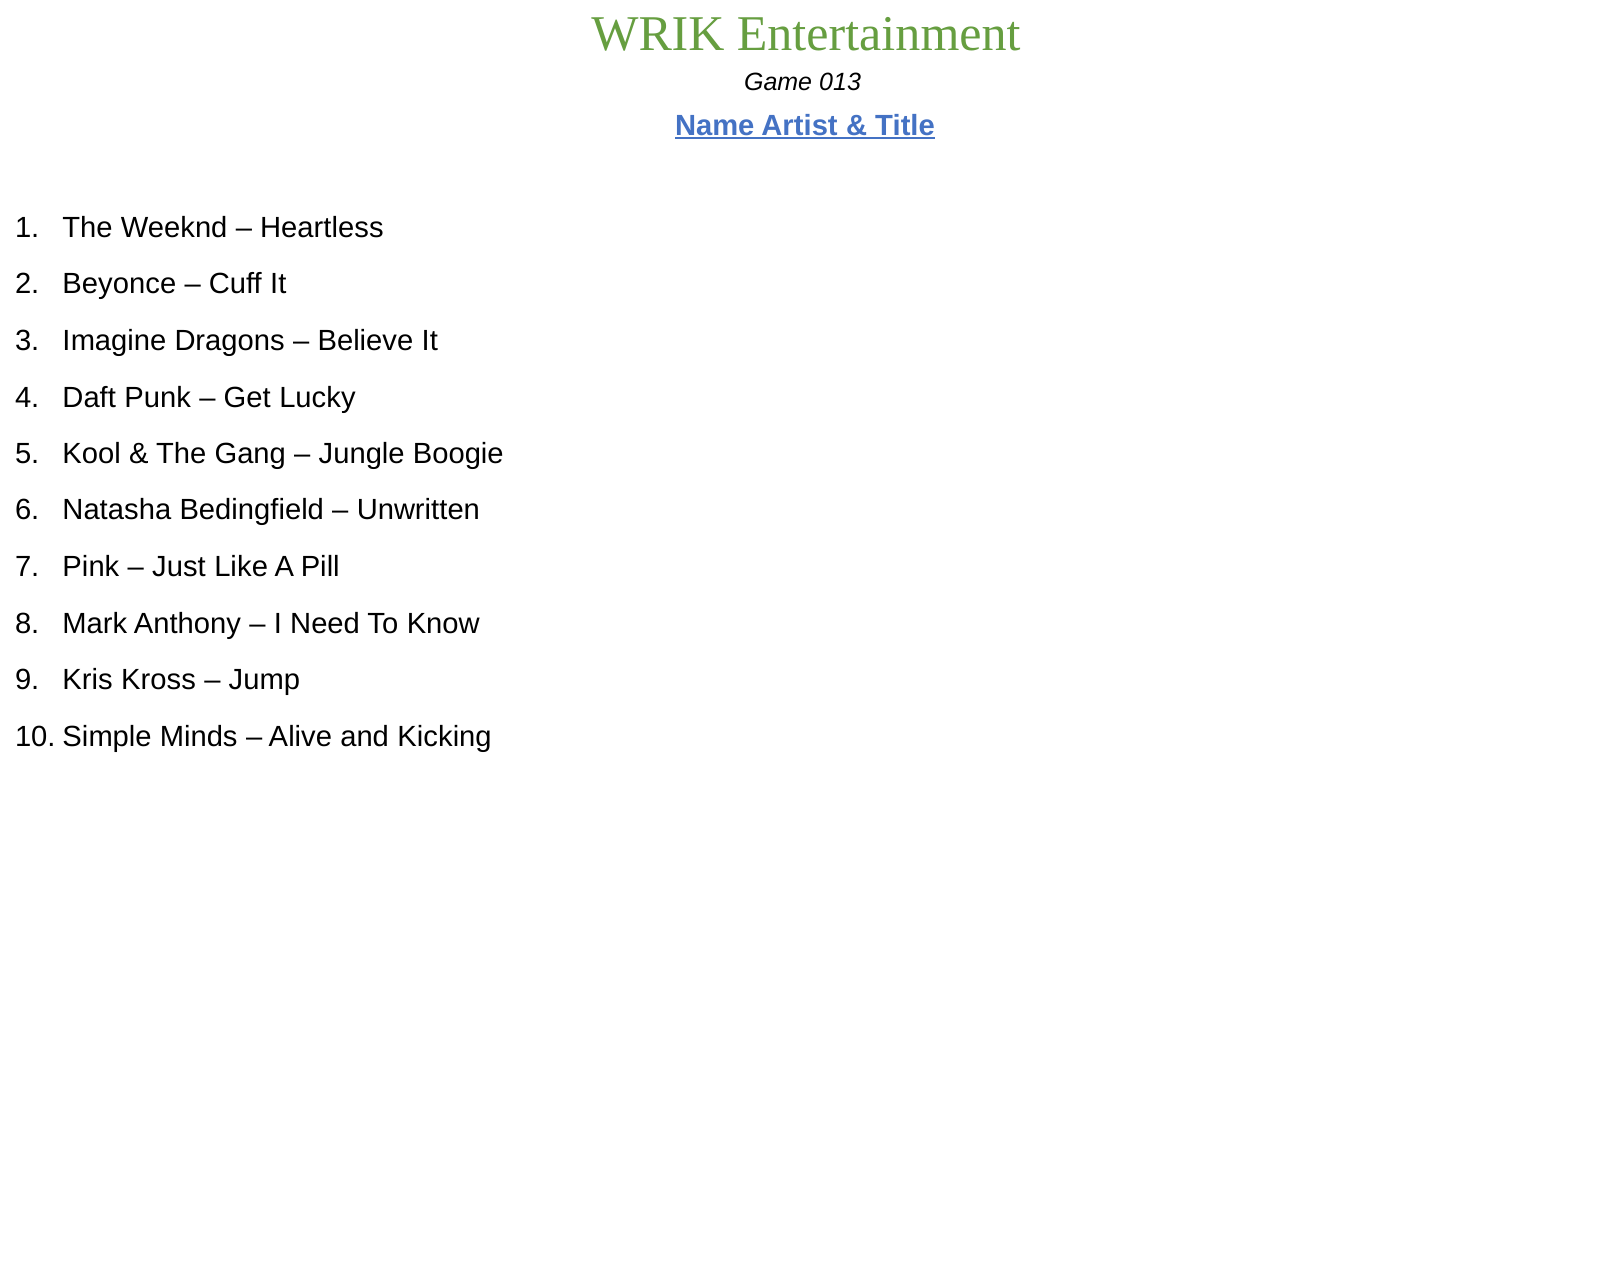

Game 013
# Name Artist & Title
The Weeknd – Heartless
Beyonce – Cuff It
Imagine Dragons – Believe It
Daft Punk – Get Lucky
Kool & The Gang – Jungle Boogie
Natasha Bedingfield – Unwritten
Pink – Just Like A Pill
Mark Anthony – I Need To Know
Kris Kross – Jump
Simple Minds – Alive and Kicking